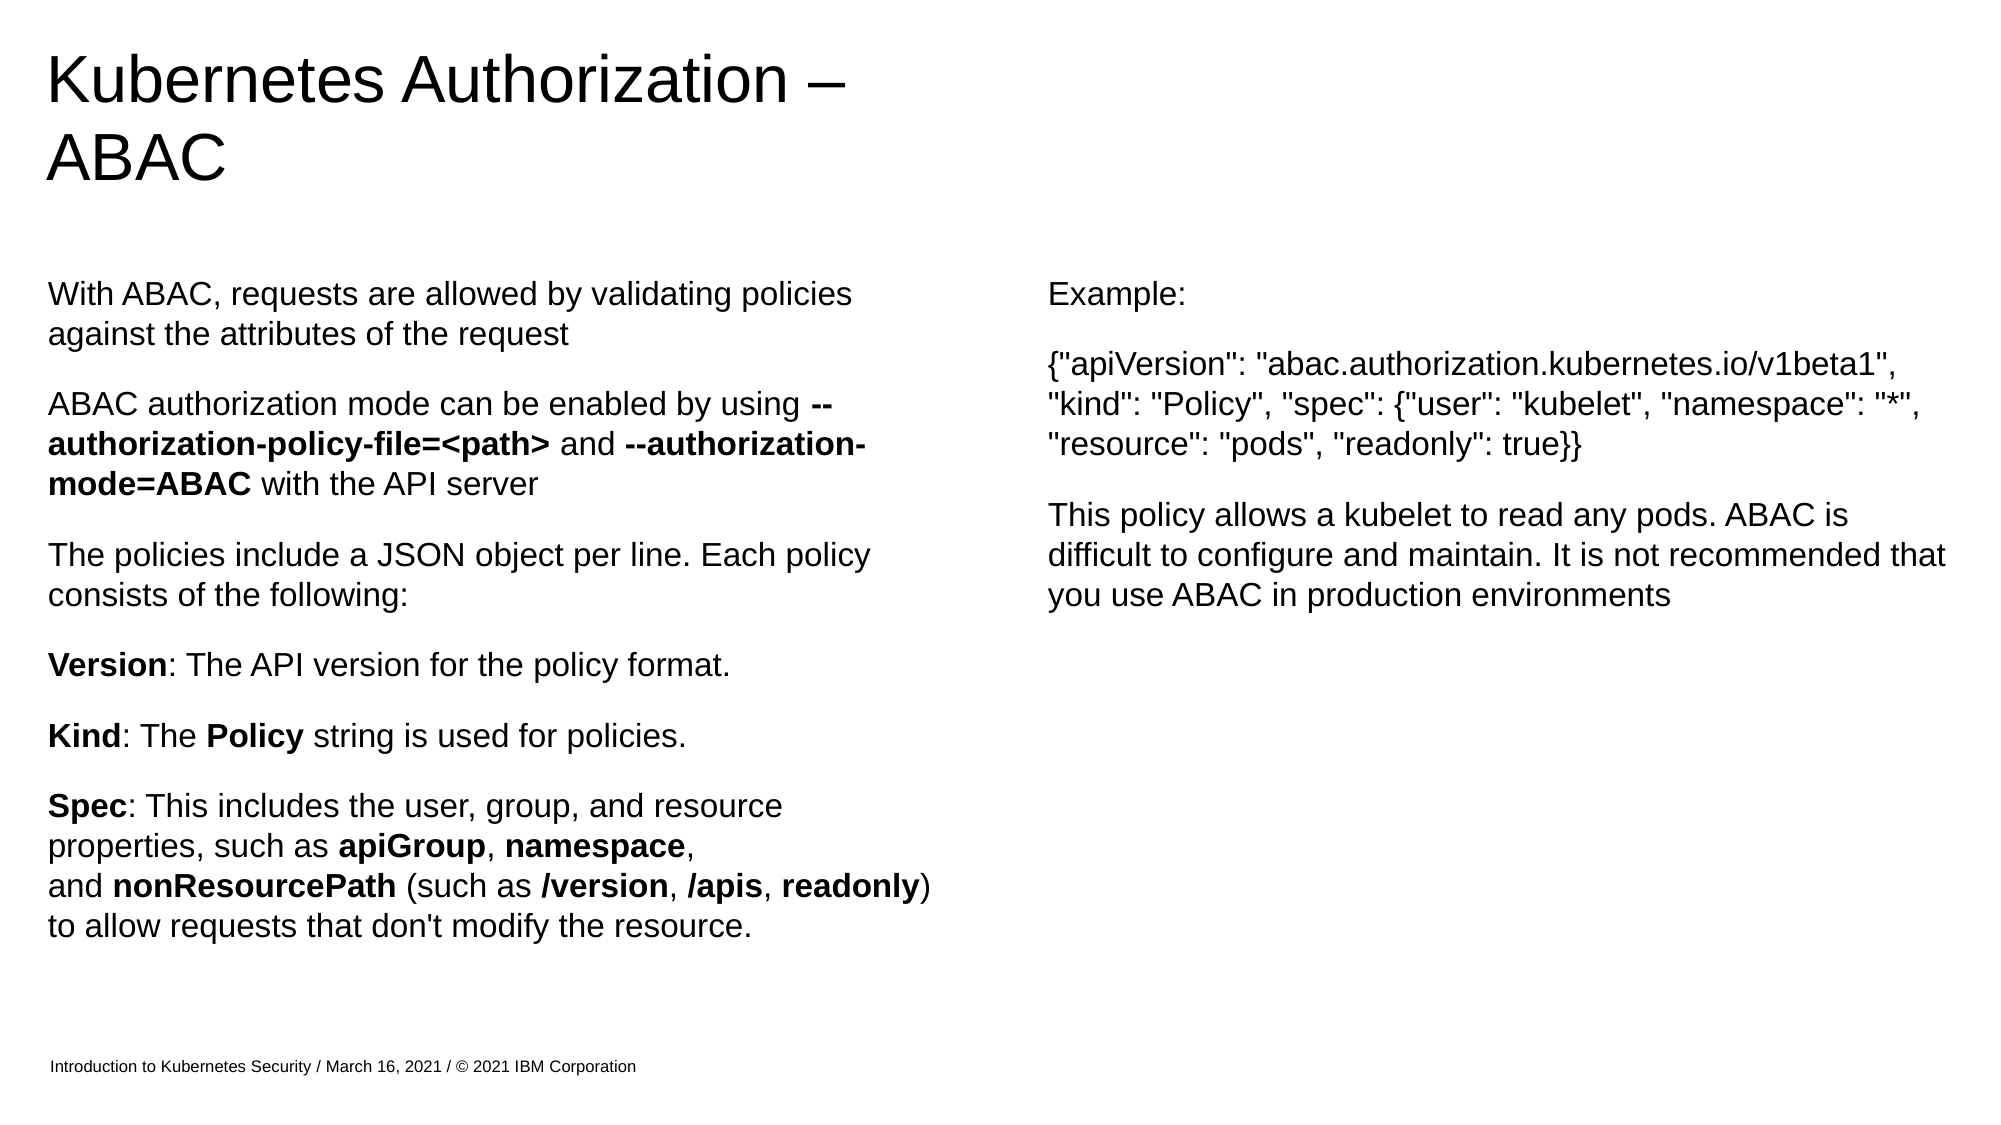

# Kubernetes Authorization – ABAC
With ABAC, requests are allowed by validating policies against the attributes of the request
ABAC authorization mode can be enabled by using --authorization-policy-file=<path> and --authorization-mode=ABAC with the API server
The policies include a JSON object per line. Each policy consists of the following:
Version: The API version for the policy format.
Kind: The Policy string is used for policies.
Spec: This includes the user, group, and resource properties, such as apiGroup, namespace, and nonResourcePath (such as /version, /apis, readonly) to allow requests that don't modify the resource.
Example:
{"apiVersion": "abac.authorization.kubernetes.io/v1beta1", "kind": "Policy", "spec": {"user": "kubelet", "namespace": "*", "resource": "pods", "readonly": true}}
This policy allows a kubelet to read any pods. ABAC is difficult to configure and maintain. It is not recommended that you use ABAC in production environments

Introduction to Kubernetes Security / March 16, 2021 / © 2021 IBM Corporation